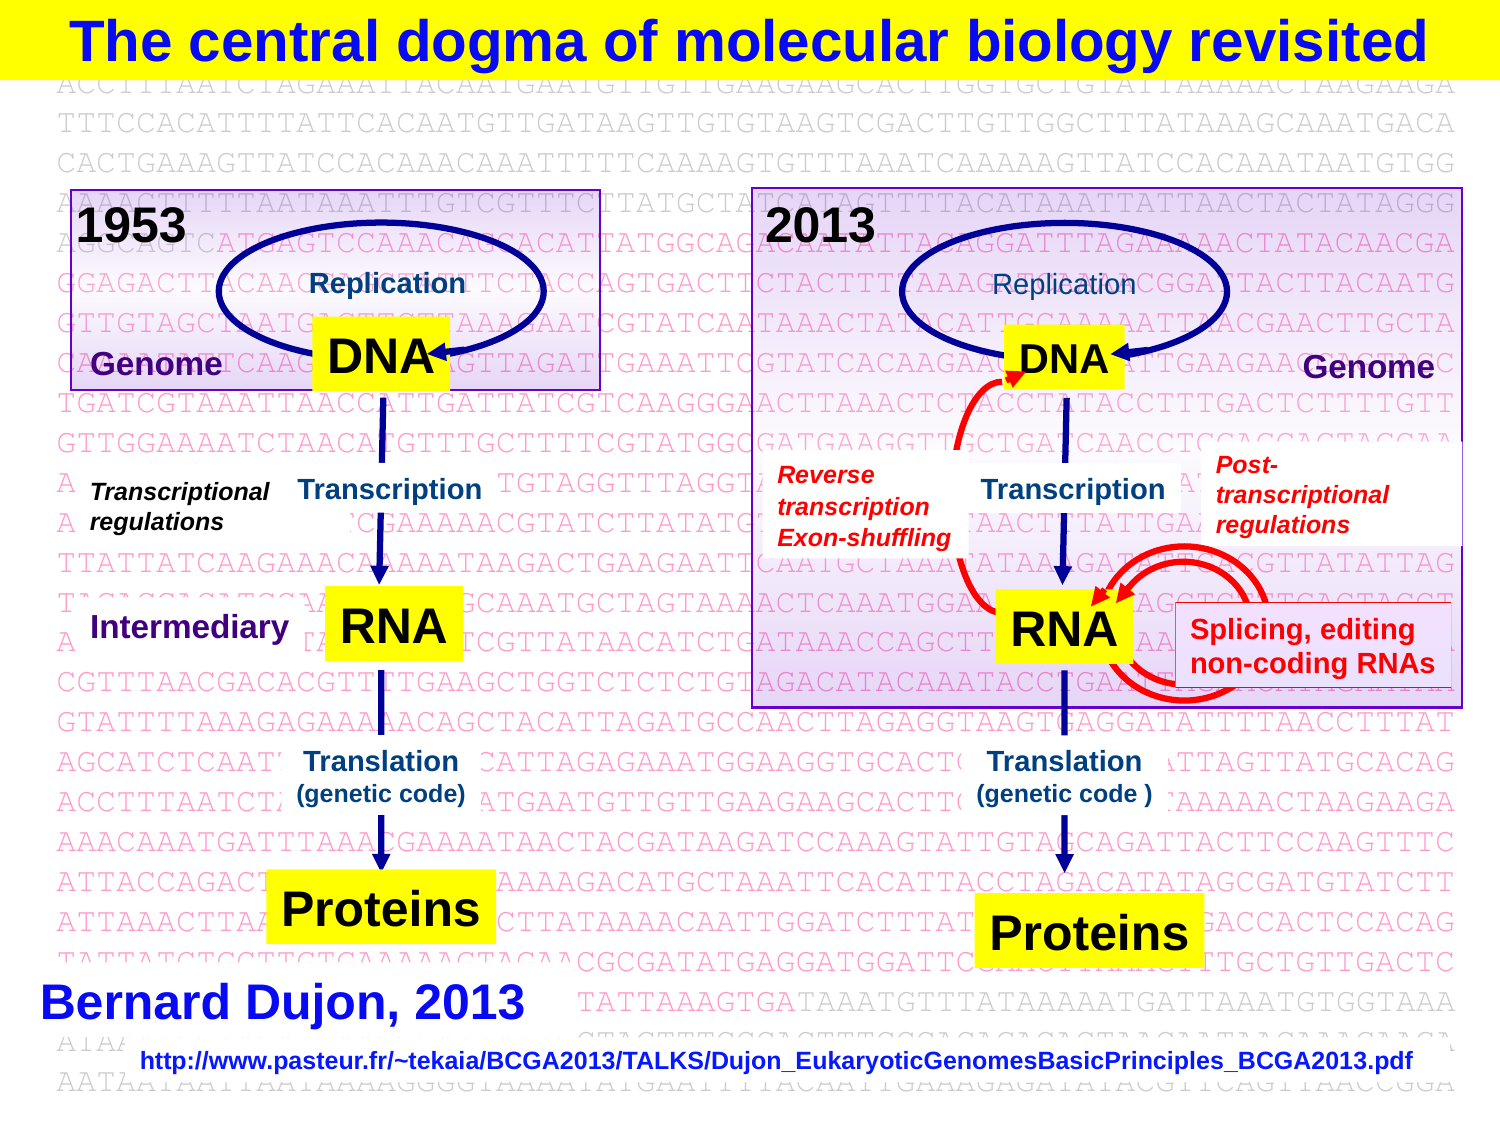

The central dogma of molecular biology revisited
TATTTGATTTTTTGCTTAATTTTTATGTAATTACTTCCCCACAATTTTTGCCCACATATTGTGGATAAAT
ACCTTTAATCTAGAAATTACAATGAATGTTGTTGAAGAAGCACTTGGTGCTGTATTAAAAACTAAGAAGA
TTTCCACATTTTATTCACAATGTTGATAAGTTGTGTAAGTCGACTTGTTGGCTTTATAAAGCAAATGACA
CACTGAAAGTTATCCACAAACAAATTTTTCAAAAGTGTTTAAATCAAAAAGTTATCCACAAATAATGTGG
AAAACTTTTTAATAAATTTGTCGTTTCTTATGCTATCATAGTTTTACATAAATTATTAACTACTATAGGG
AGGCAGTCATGAGTCCAAACAGCACATTATGGCAGACAATATTACAGGATTTAGAAAAACTATACAACGA
GGAGACTTACAACGAGCTATTTCTACCAGTGACTTCTACTTTTAAAGATCAAAACGGATTACTTACAATG
GTTGTAGCTAATGAGTTCTTAAAGAATCGTATCAATAAACTATACATTGCAAAAATTAACGAACTTGCTA
CAAAATATTCAAGTACTCCAGTTAGATTGAAATTCGTATCACAAGAAGAAGTTATTGAAGAACCAGTAGC
TGATCGTAAATTAACCATTGATTATCGTCAAGGGAACTTAAACTCTACCTATACCTTTGACTCTTTTGTT
GTTGGAAAATCTAACATGTTTGCTTTTCGTATGGCGATGAAGGTTGCTGATCAACCTGGAGCAGTAGCAA
ACCCTTTCTACATATTTGGTGATGTAGGTTTAGGTAAAACCCATCTTATGCAAGCAATAGGTAACTATAT
ATTAGATAATGATGTCGAAAAACGTATCTTATATGTTAAAGCTGATAACTTTATTGAAGACTTTGTATCT
TTATTATCAAGAAACAAAAATAAGACTGAAGAATTCAATGCTAAATATAAAGATATTGACGTTATATTAG
TAGACGACATCCAAATTATGGCAAATGCTAGTAAAACTCAAATGGAATTCTTTAAGCTCTTTGACTACCT
ATATTTAAATAATAAACAAATCGTTATAACATCTGATAAACCAGCTTCACAATTAACAAATATCATGCCA
CGTTTAACGACACGTTTTGAAGCTGGTCTCTCTGTAGACATACAAATACCTGAATTAGAACATAGAATAA
GTATTTTAAAGAGAAAAACAGCTACATTAGATGCCAACTTAGAGGTAAGTGAGGATATTTTAACCTTTAT
AGCATCTCAATTTGCAGCAAACATTAGAGAAATGGAAGGTGCACTCATTCGTTTAATTAGTTATGCACAG
ACCTTTAATCTAGAAATTACAATGAATGTTGTTGAAGAAGCACTTGGTGCTGTATTAAAAACTAAGAAGA
AAACAAATGATTTAAACGAAAATAACTACGATAAGATCCAAAGTATTGTAGCAGATTACTTCCAAGTTTC
ATTACCAGACTTAATTGGTAAGAAAAGACATGCTAAATTCACATTACCTAGACATATAGCGATGTATCTT
ATTAAACTTAAATACAATATTCCTTATAAAACAATTGGATCTTTATTTAATGATAGAGACCACTCCACAG
TATTATCTGCTTGTGAAAAAGTAGAACGCGATATGAGGATGGATTCGAACTTAAAGTTTGCTGTTGACTC
GATTGTCAAAAAAATAGATTCACCATTATTAAAGTGATAAATGTTTATAAAAATGATTAAATGTGGTAAA
ATAAATGGTAGATGAAGCGATTATTGCTAGTTTCCCACTTTCCCACAGACACTAACAATAACAAAGAAGA
AATAATAATTAATAAAAGGGGTAAAATATGAATTTTACAATTGAAAGAGATATACGTTCAGTTAACCGGA
2013

Replication
DNA
Genome

Post-transcriptional regulations
Reverse transcription
Exon-shuffling
Transcription

RNA

Splicing, editing
non-coding RNAs

Translation
(genetic code )
Proteins
Bernard Dujon, 2013
http://www.pasteur.fr/~tekaia/BCGA2013/TALKS/Dujon_EukaryoticGenomesBasicPrinciples_BCGA2013.pdf
1953

Replication
DNA
Genome

Transcription
Transcriptional regulations
RNA
Intermediary

Translation
(genetic code)
Proteins